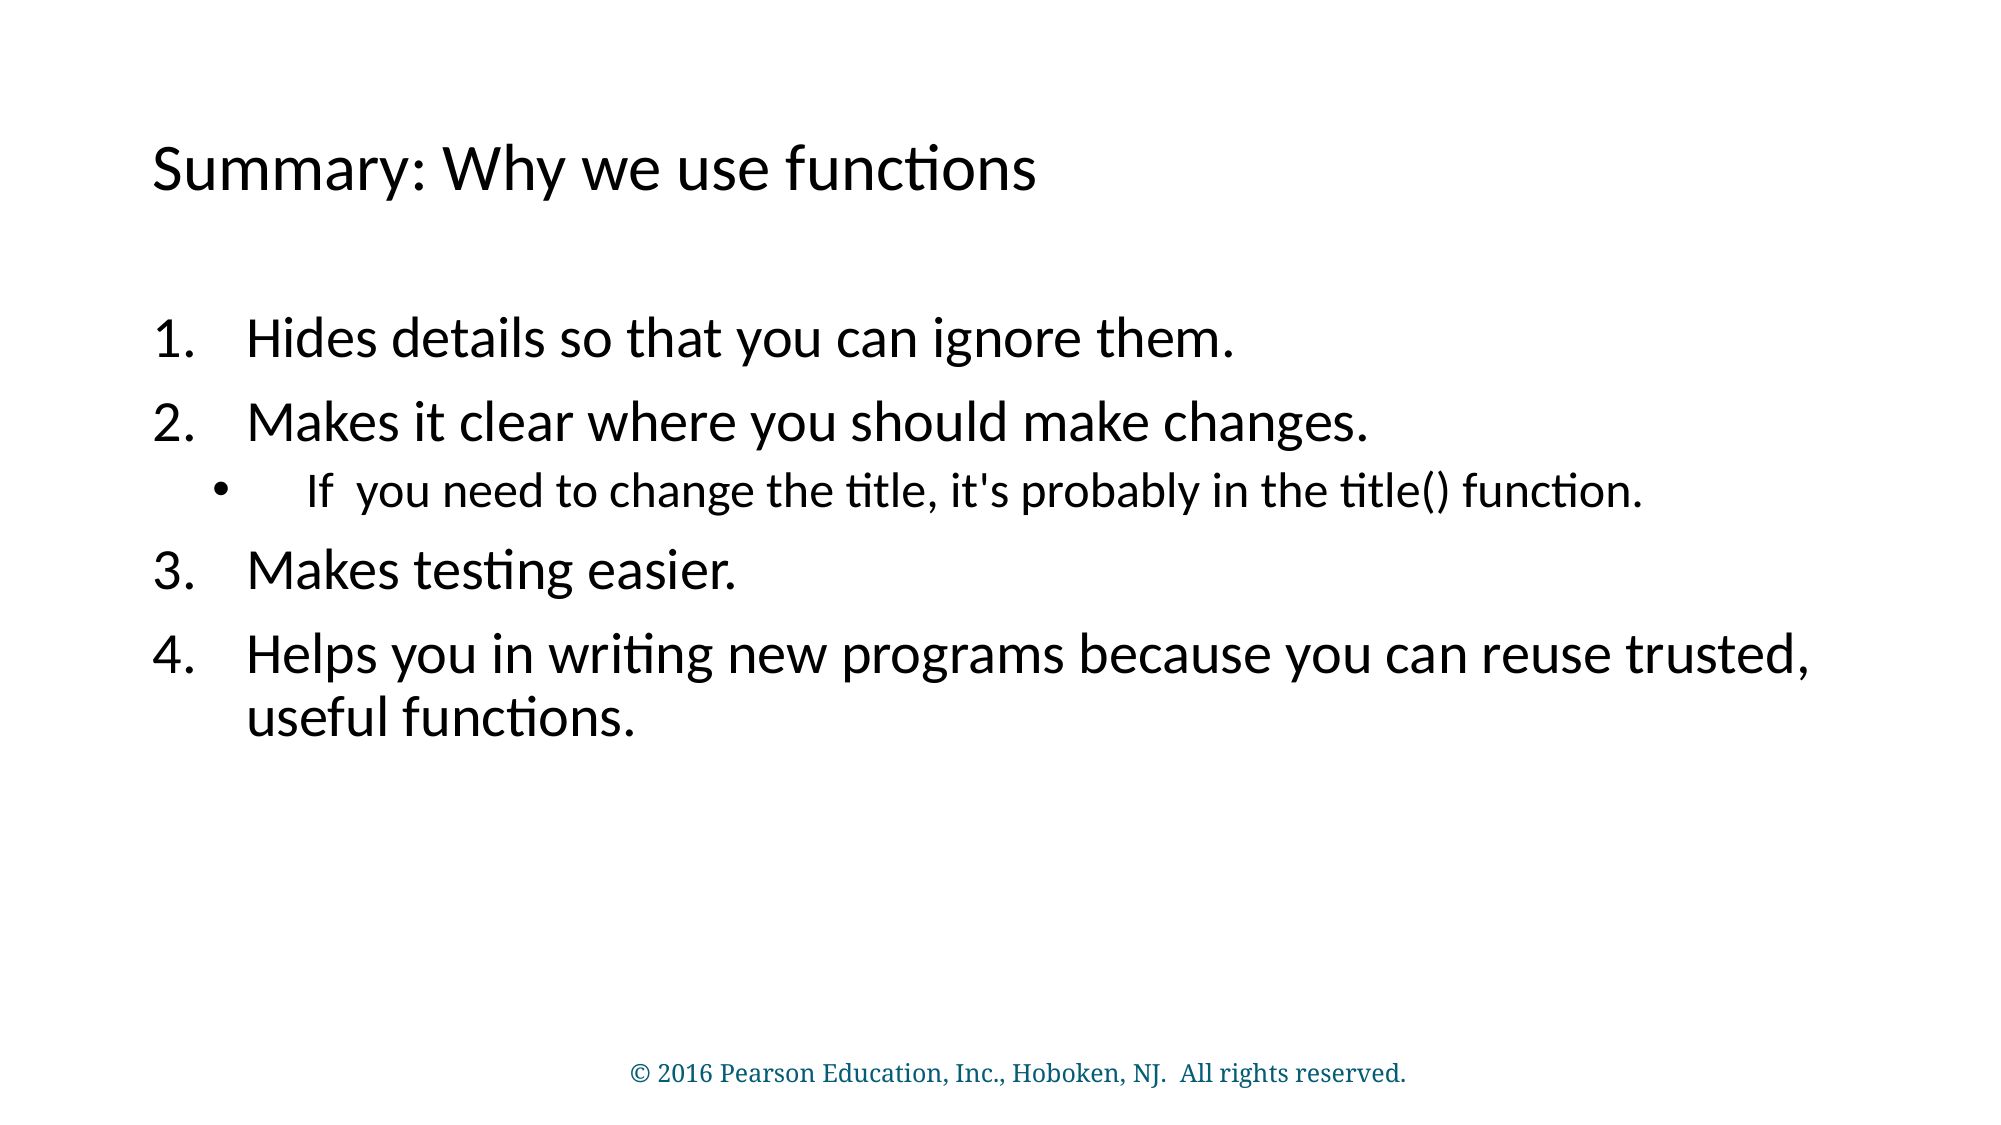

# Summary: Why we use functions
Hides details so that you can ignore them.
Makes it clear where you should make changes.
If  you need to change the title, it's probably in the title() function.
Makes testing easier.
Helps you in writing new programs because you can reuse trusted, useful functions.
© 2016 Pearson Education, Inc., Hoboken, NJ.  All rights reserved.